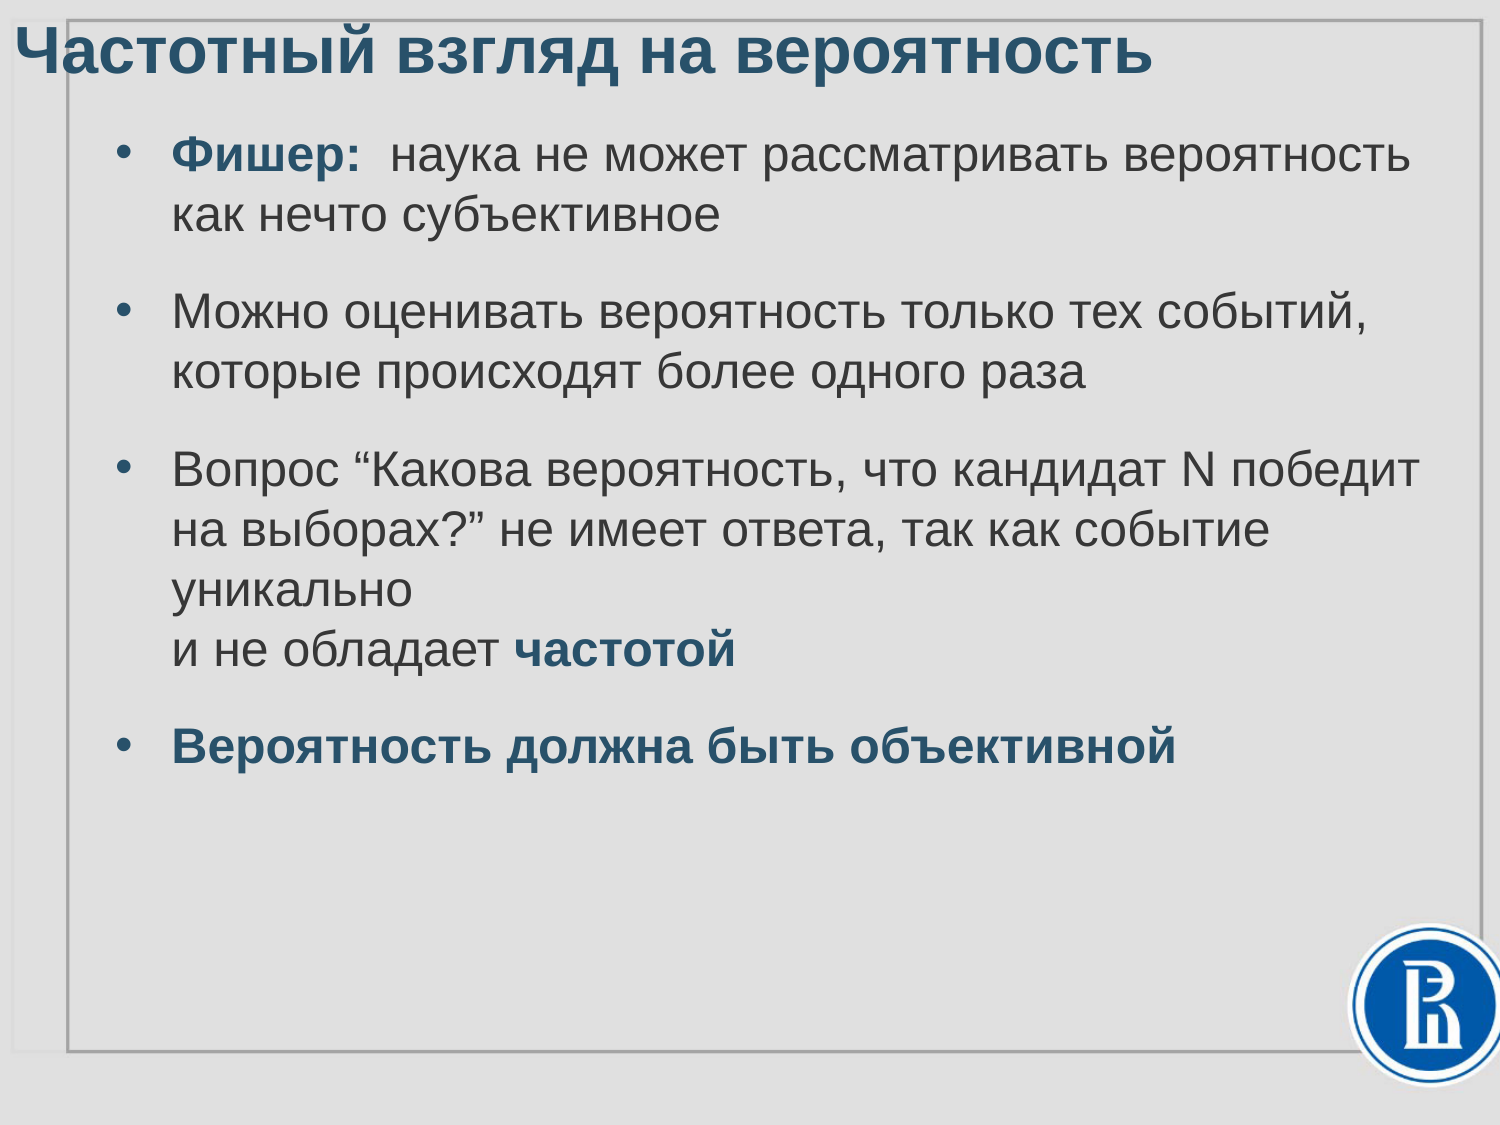

Частотный взгляд на вероятность
Фишер:  наука не может рассматривать вероятность
как нечто субъективное
Можно оценивать вероятность только тех событий,
которые происходят более одного раза
Вопрос “Какова вероятность, что кандидат N победит
на выборах?” не имеет ответа, так как событие уникально
и не обладает частотой
Вероятность должна быть объективной